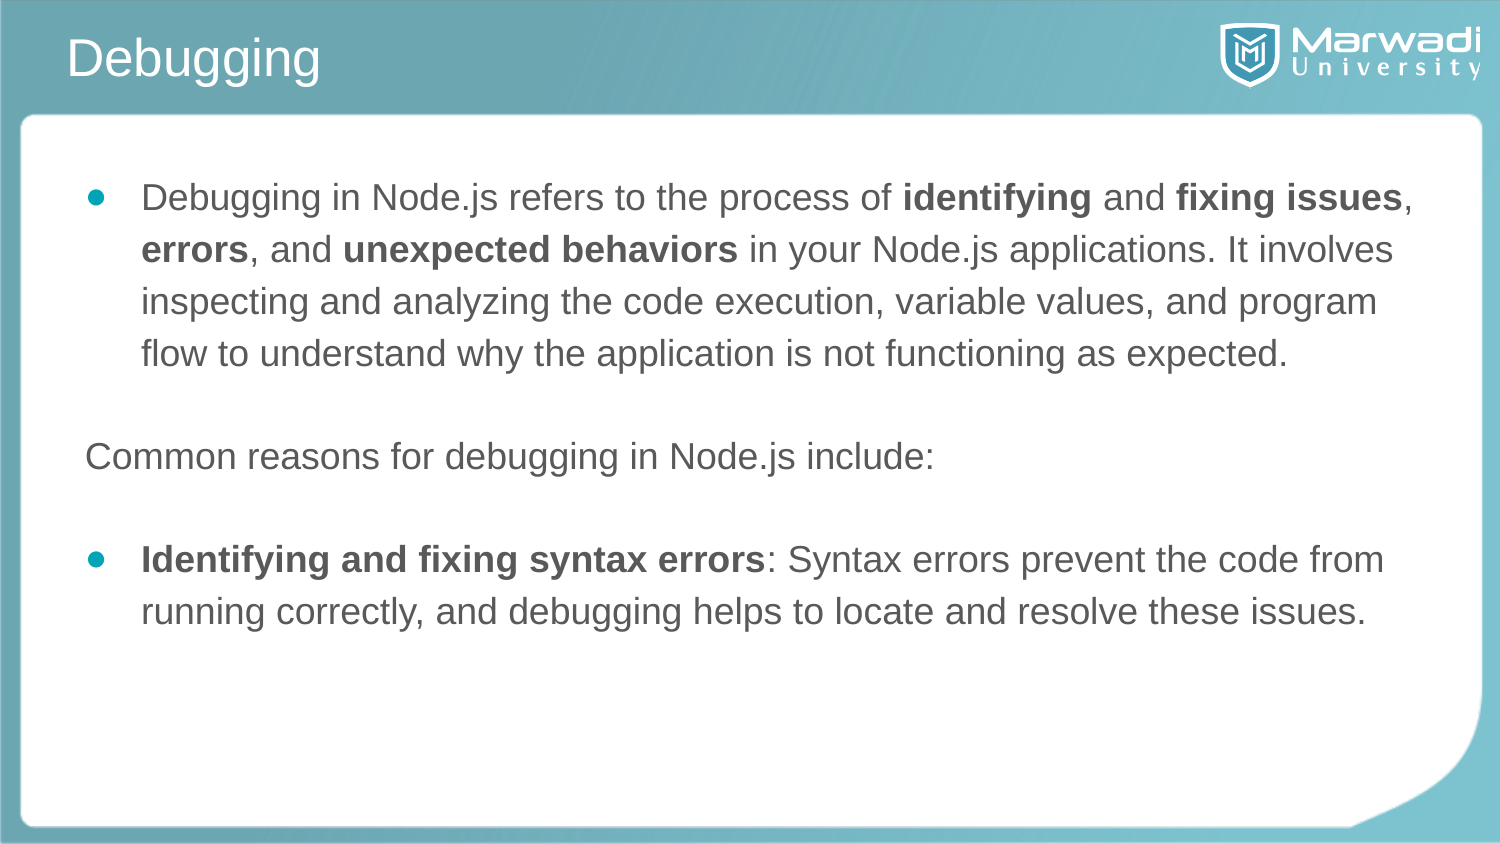

# Debugging
Debugging in Node.js refers to the process of identifying and fixing issues, errors, and unexpected behaviors in your Node.js applications. It involves inspecting and analyzing the code execution, variable values, and program flow to understand why the application is not functioning as expected.

Common reasons for debugging in Node.js include:

Identifying and fixing syntax errors: Syntax errors prevent the code from running correctly, and debugging helps to locate and resolve these issues.